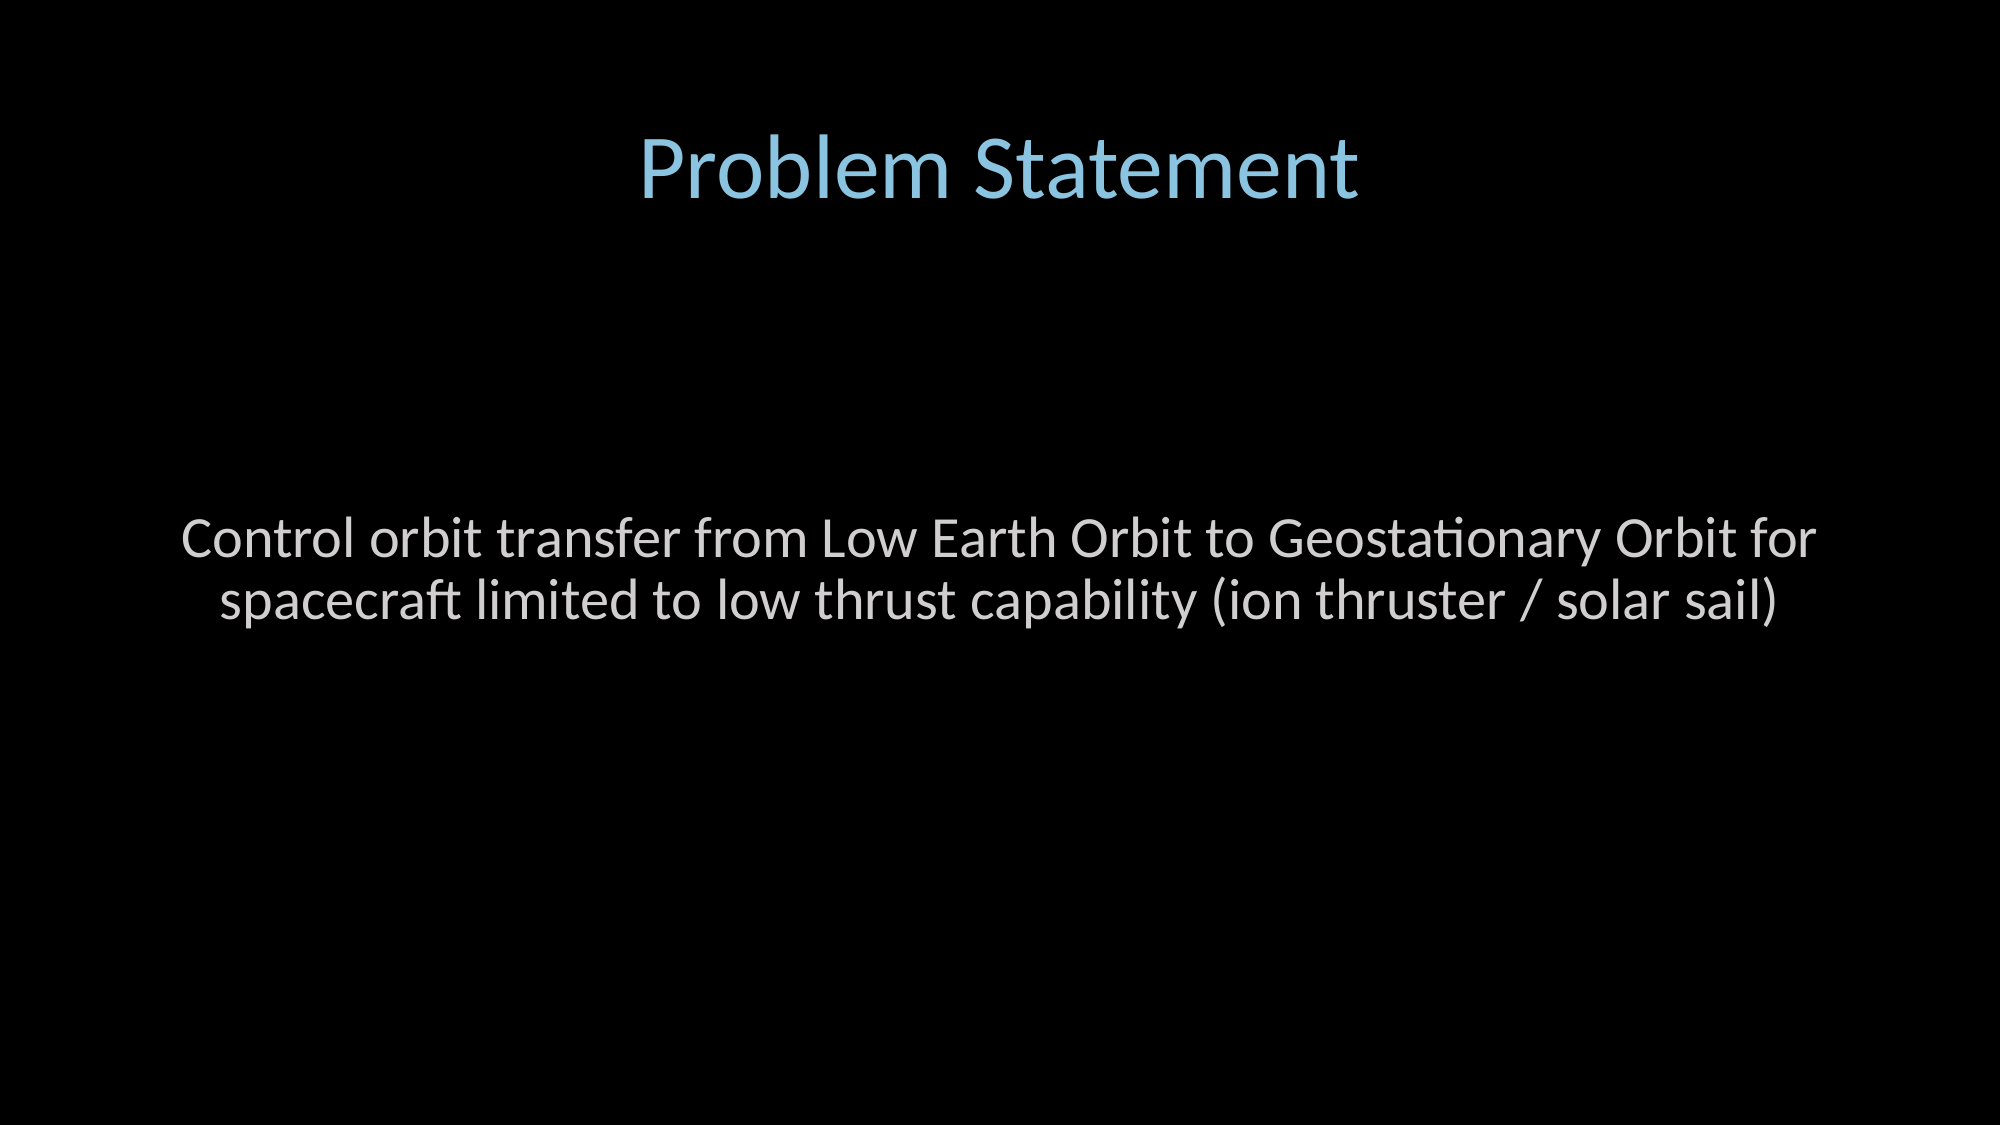

# Problem Statement
Control orbit transfer from Low Earth Orbit to Geostationary Orbit for spacecraft limited to low thrust capability (ion thruster / solar sail)